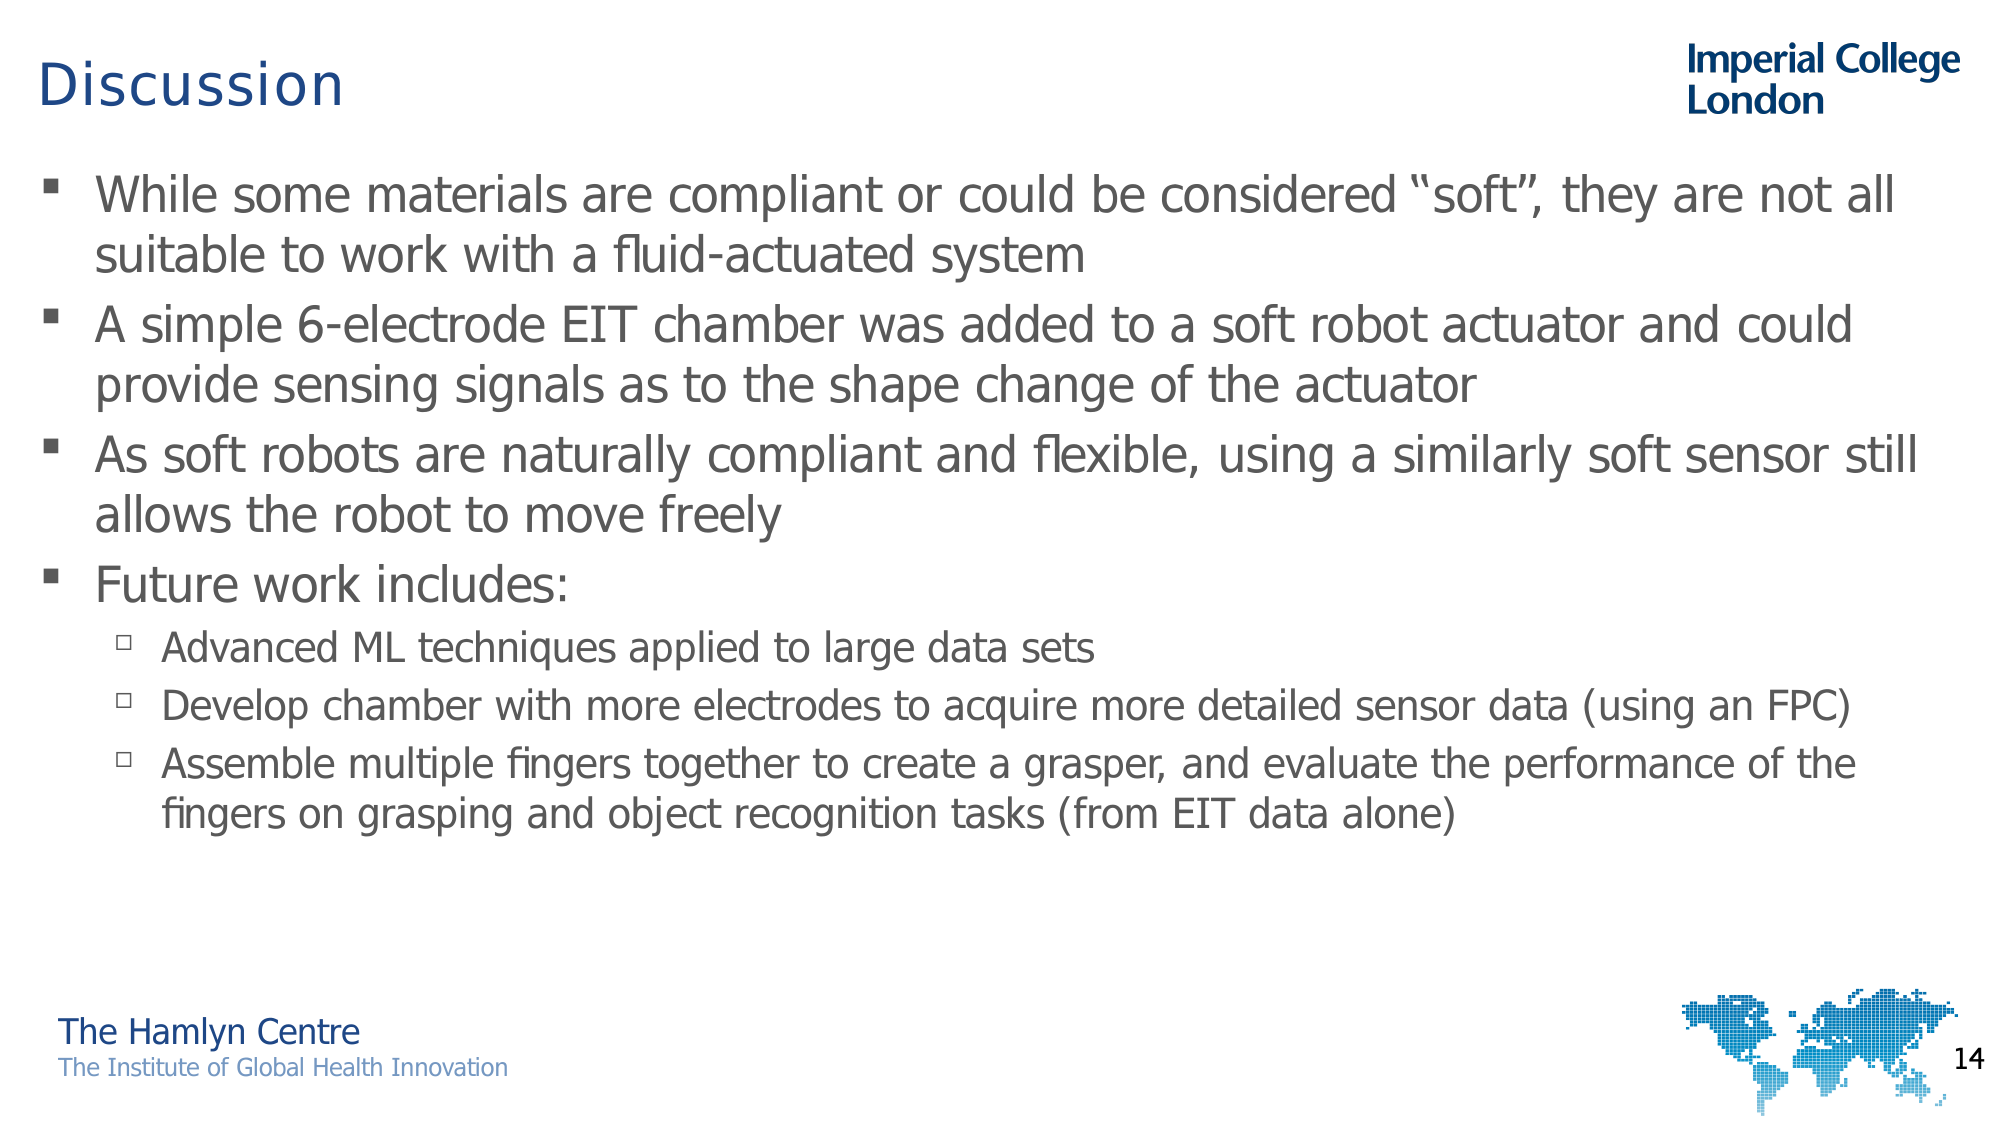

# Discussion
While some materials are compliant or could be considered “soft”, they are not all suitable to work with a fluid-actuated system
A simple 6-electrode EIT chamber was added to a soft robot actuator and could provide sensing signals as to the shape change of the actuator
As soft robots are naturally compliant and flexible, using a similarly soft sensor still allows the robot to move freely
Future work includes:
Advanced ML techniques applied to large data sets
Develop chamber with more electrodes to acquire more detailed sensor data (using an FPC)
Assemble multiple fingers together to create a grasper, and evaluate the performance of the fingers on grasping and object recognition tasks (from EIT data alone)

14